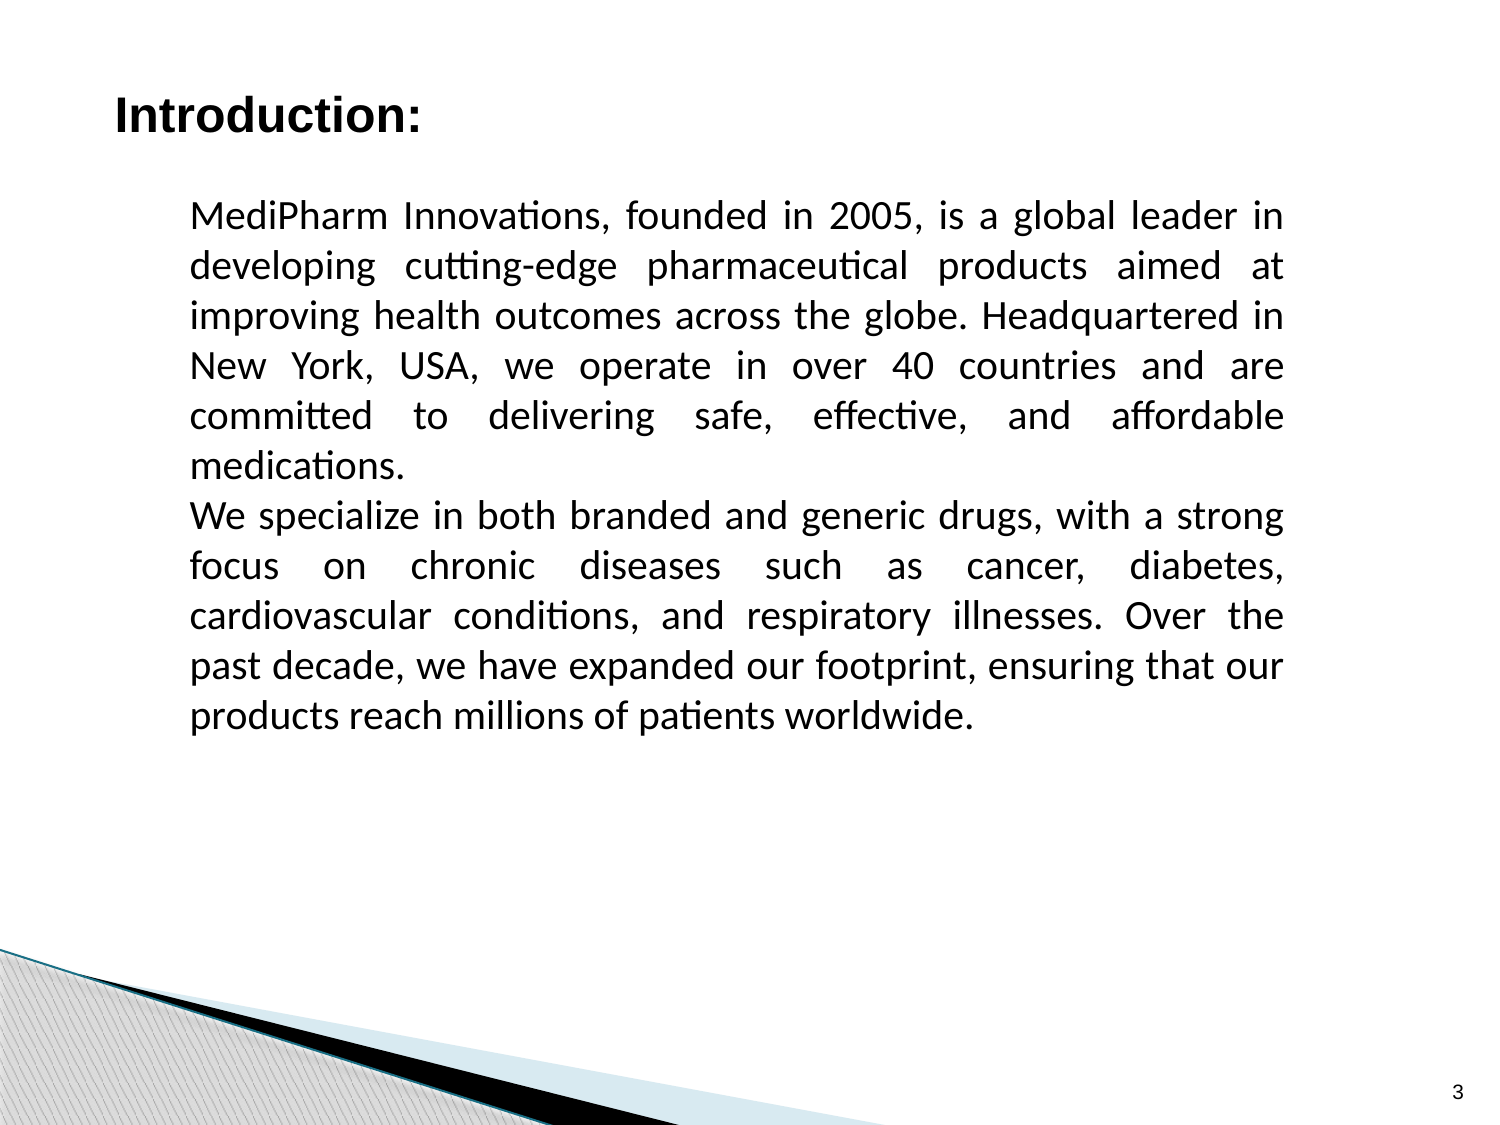

Introduction:

MediPharm Innovations, founded in 2005, is a global leader in developing cutting-edge pharmaceutical products aimed at improving health outcomes across the globe. Headquartered in New York, USA, we operate in over 40 countries and are committed to delivering safe, effective, and affordable medications.
We specialize in both branded and generic drugs, with a strong focus on chronic diseases such as cancer, diabetes, cardiovascular conditions, and respiratory illnesses. Over the past decade, we have expanded our footprint, ensuring that our products reach millions of patients worldwide.
3